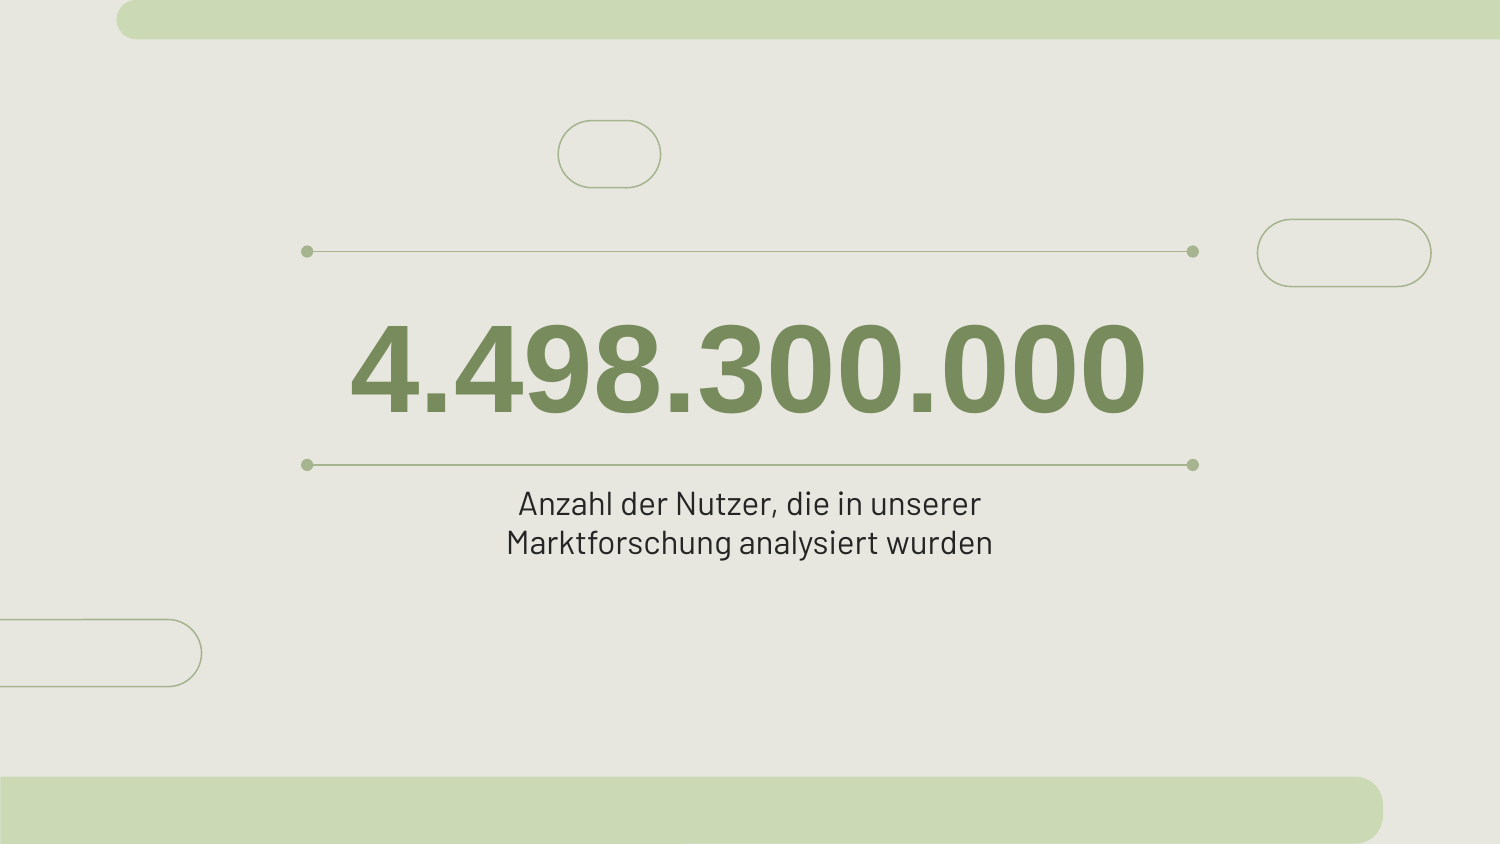

# 4.498.300.000
Anzahl der Nutzer, die in unserer
Marktforschung analysiert wurden